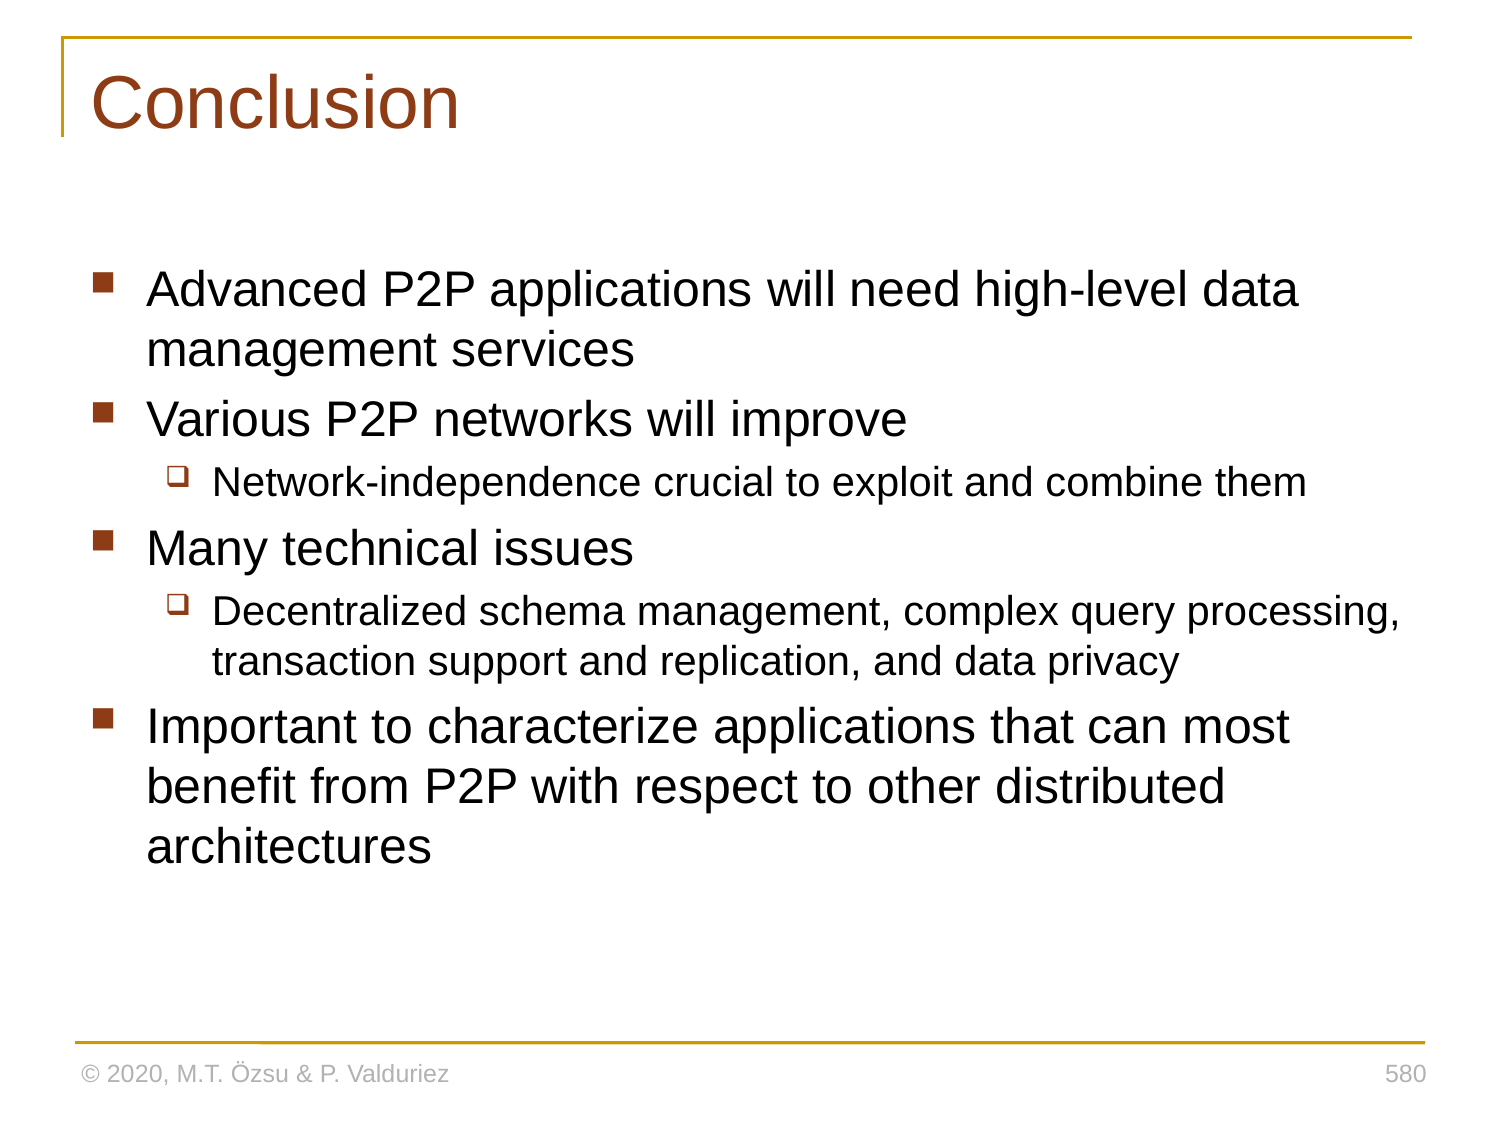

# Conclusion
Advanced P2P applications will need high-level data management services
Various P2P networks will improve
Network-independence crucial to exploit and combine them
Many technical issues
Decentralized schema management, complex query processing, transaction support and replication, and data privacy
Important to characterize applications that can most benefit from P2P with respect to other distributed architectures
© 2020, M.T. Özsu & P. Valduriez
580